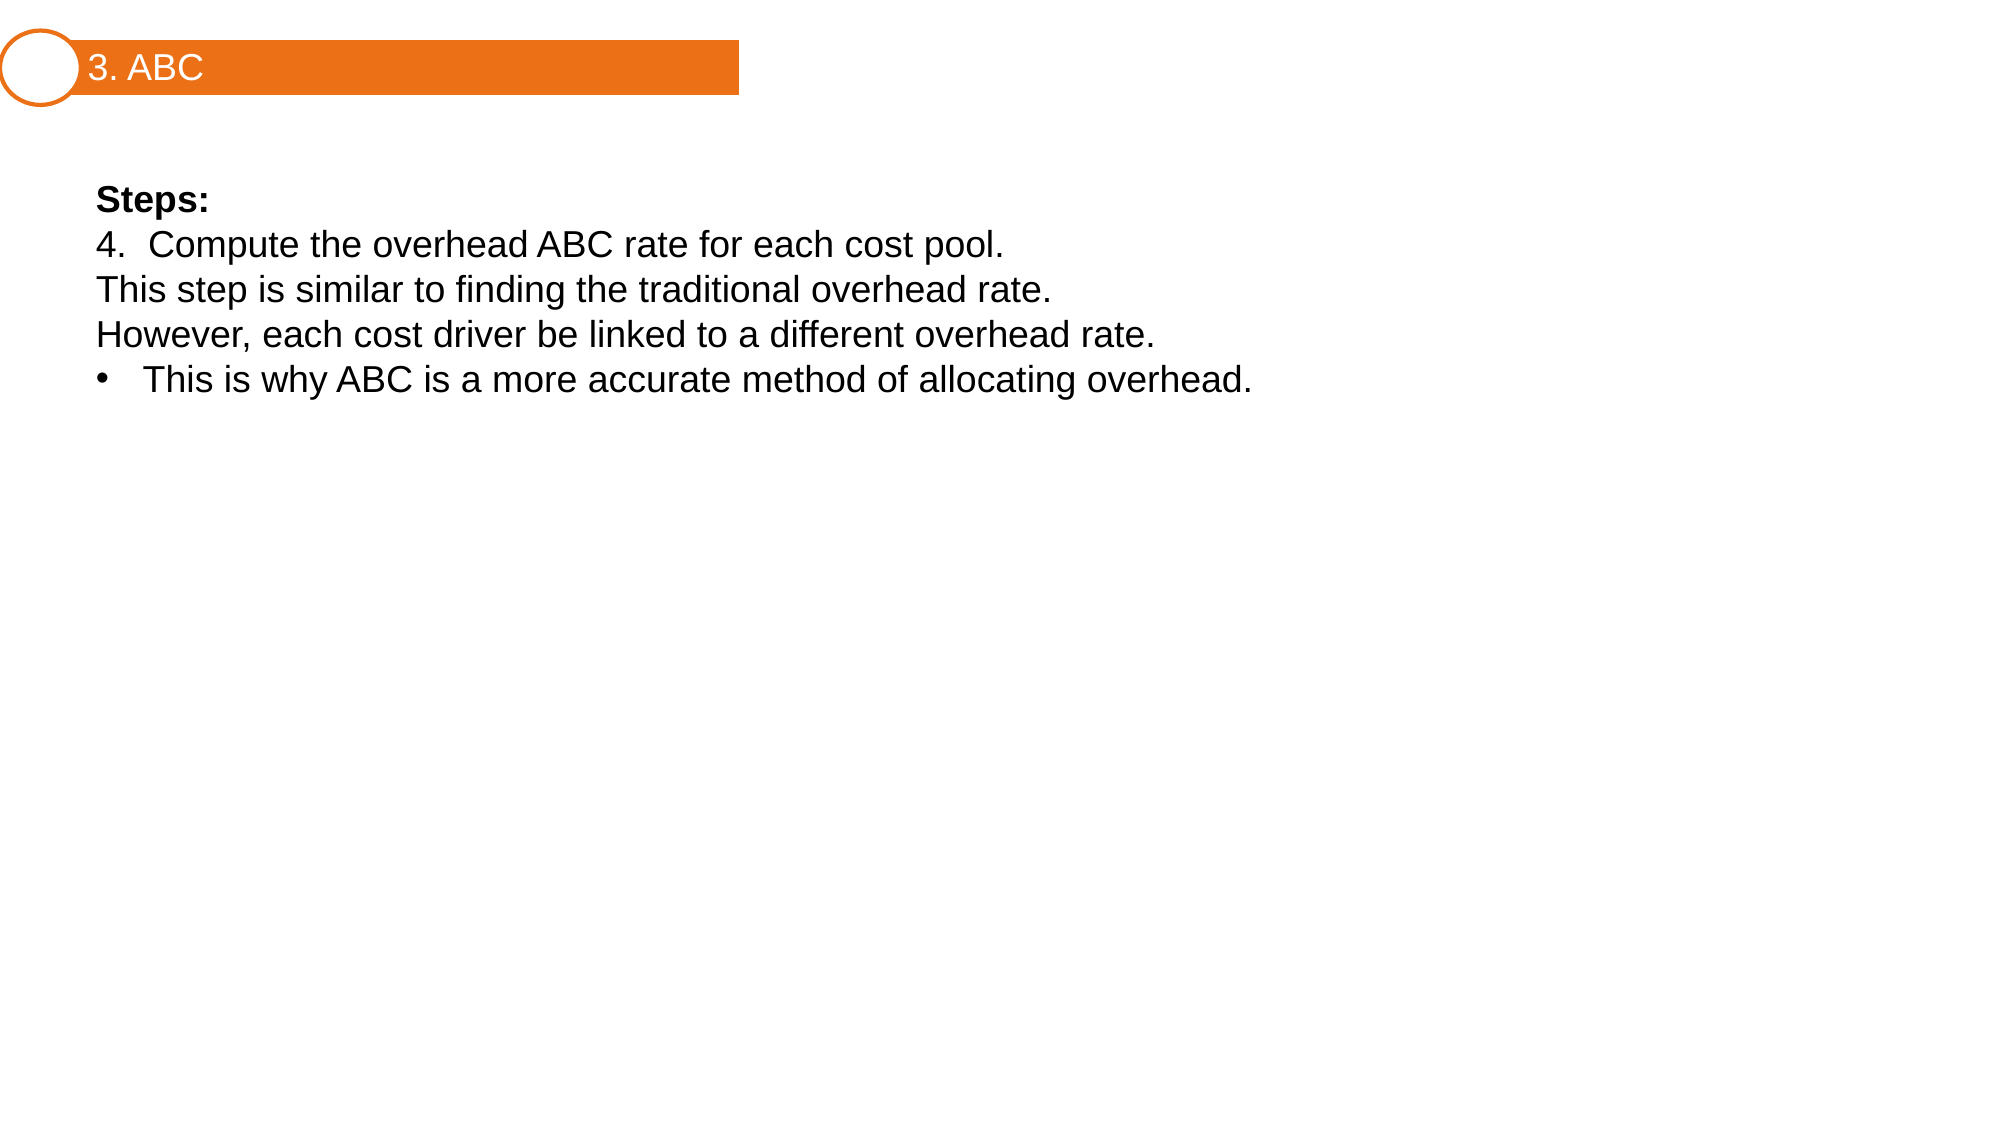

3. ABC

1. Cost Behavior Patterns and Assignment

2. Traditional Full Costing
Steps:
4.  Compute the overhead ABC rate for each cost pool.
This step is similar to finding the traditional overhead rate.
However, each cost driver be linked to a different overhead rate.
This is why ABC is a more accurate method of allocating overhead.